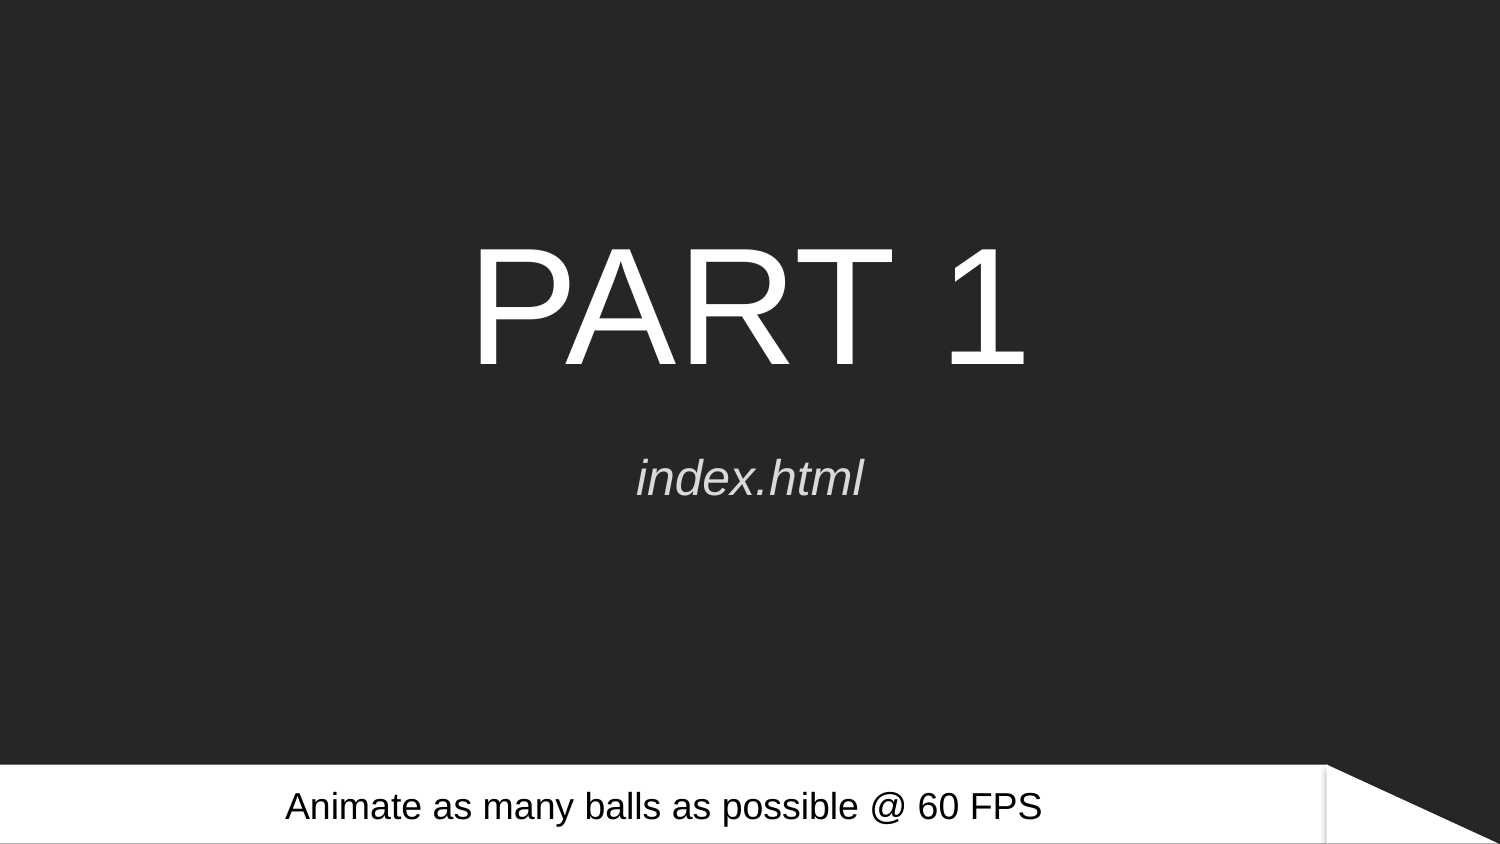

PART 1
index.html
Animate as many balls as possible @ 60 FPS